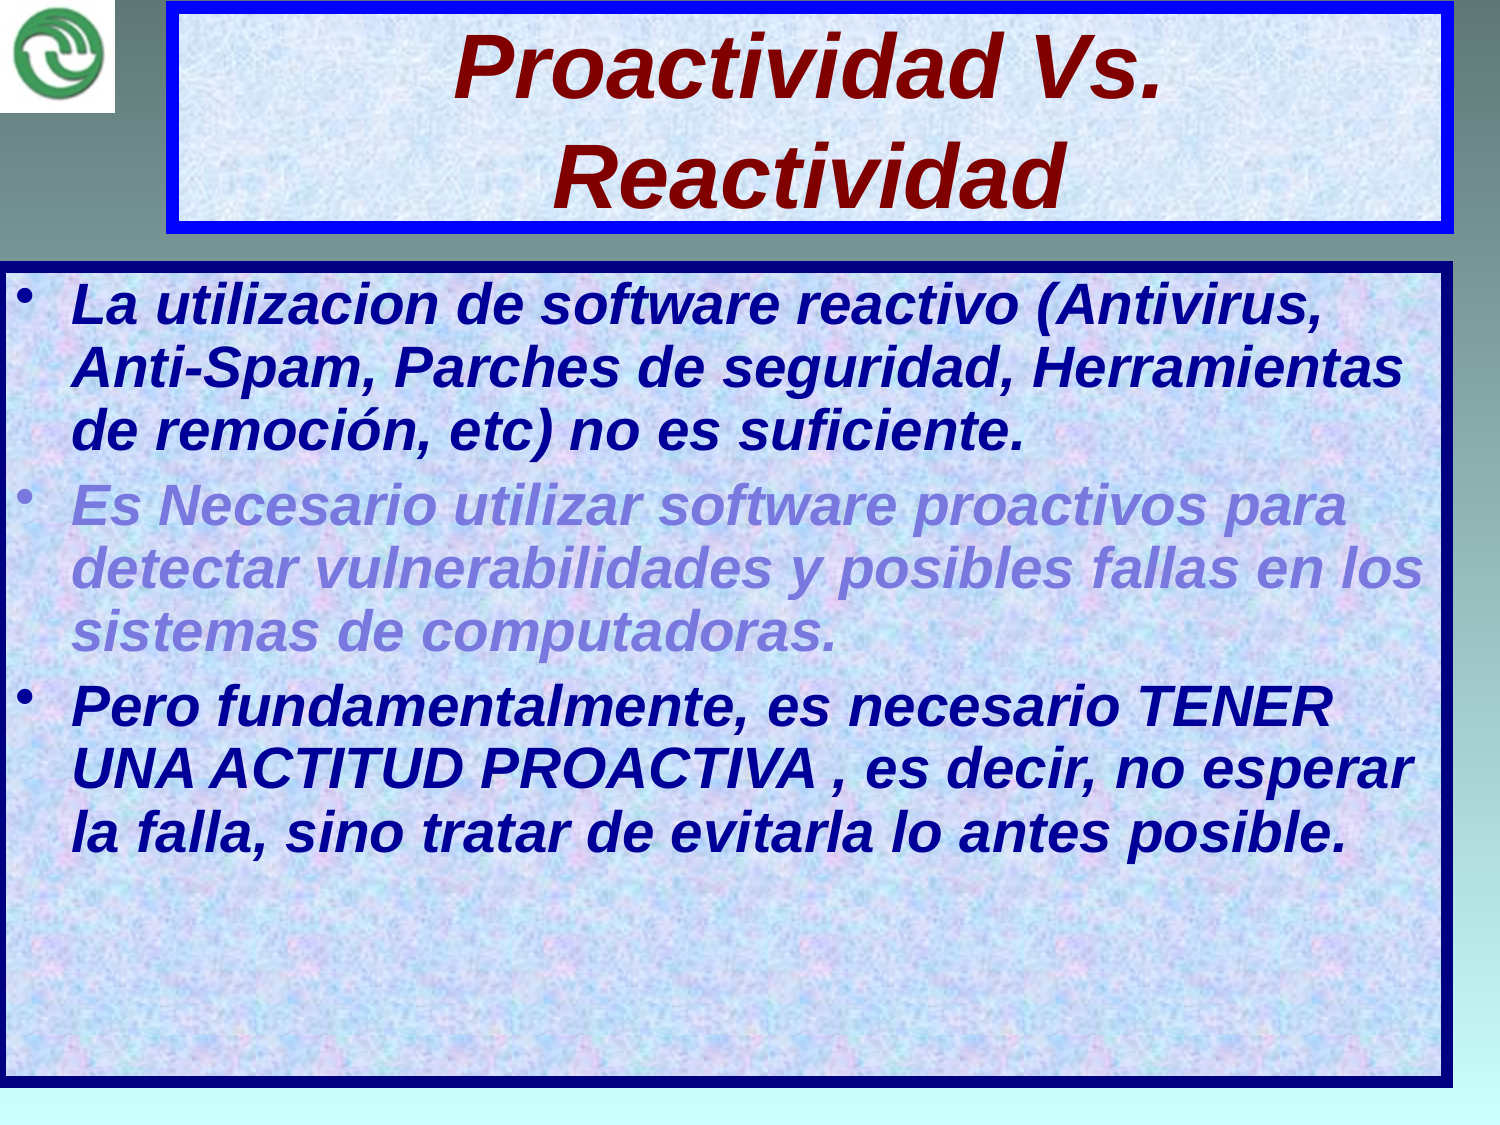

Proactividad Vs. Reactividad
La utilizacion de software reactivo (Antivirus, Anti-Spam, Parches de seguridad, Herramientas de remoción, etc) no es suficiente.
Es Necesario utilizar software proactivos para detectar vulnerabilidades y posibles fallas en los sistemas de computadoras.
Pero fundamentalmente, es necesario TENER UNA ACTITUD PROACTIVA , es decir, no esperar la falla, sino tratar de evitarla lo antes posible.